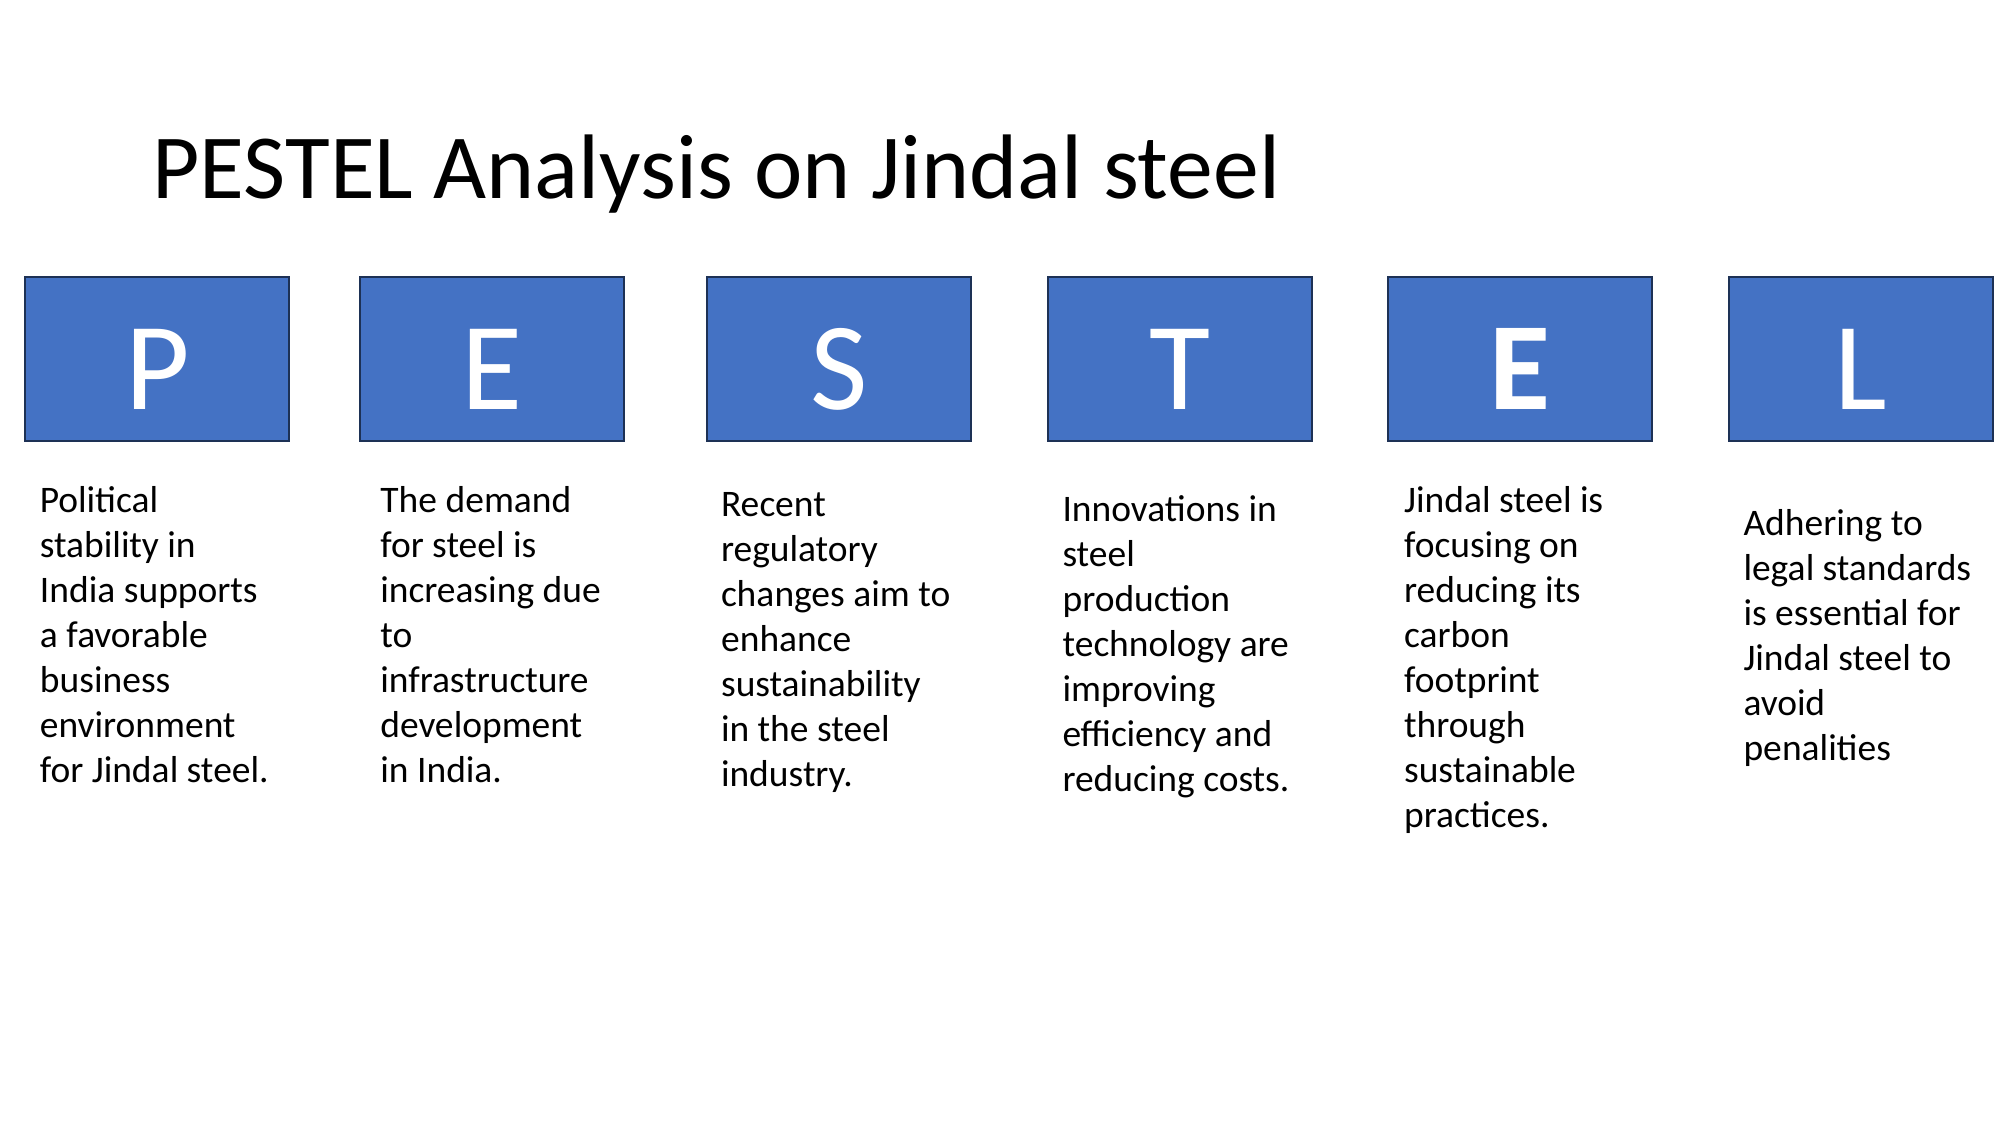

# PESTEL Analysis on Jindal steel
P
E
S
T
E
L
The demand for steel is  increasing due to infrastructure development in India.
Jindal steel is focusing on reducing its carbon footprint through sustainable practices.
Political stability in India supports a favorable business environment for Jindal steel.
Recent regulatory changes aim to enhance sustainability in the steel industry.
Innovations in steel production technology are improving efficiency and reducing costs.
Adhering to legal standards is essential for Jindal steel to avoid penalities